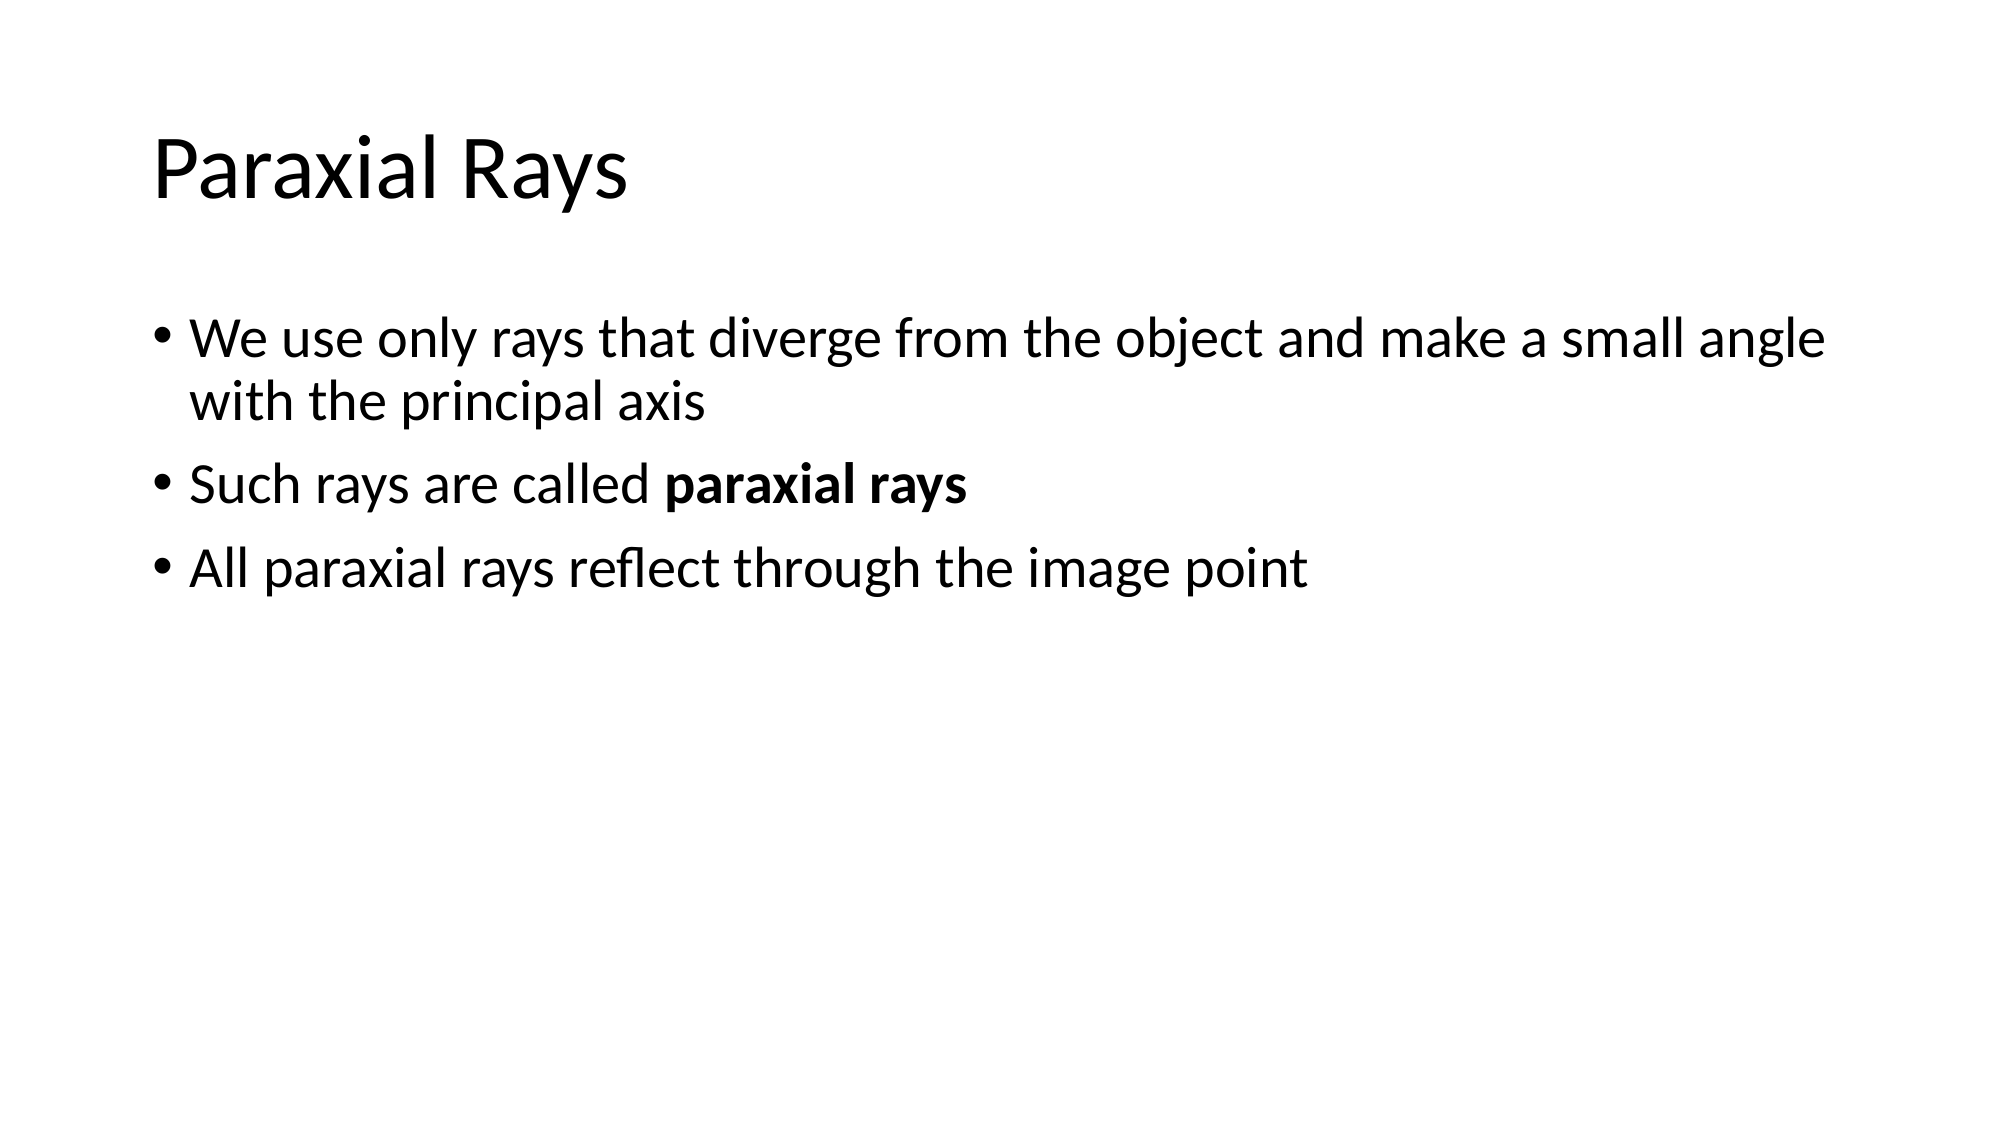

# Paraxial Rays
We use only rays that diverge from the object and make a small angle with the principal axis
Such rays are called paraxial rays
All paraxial rays reflect through the image point